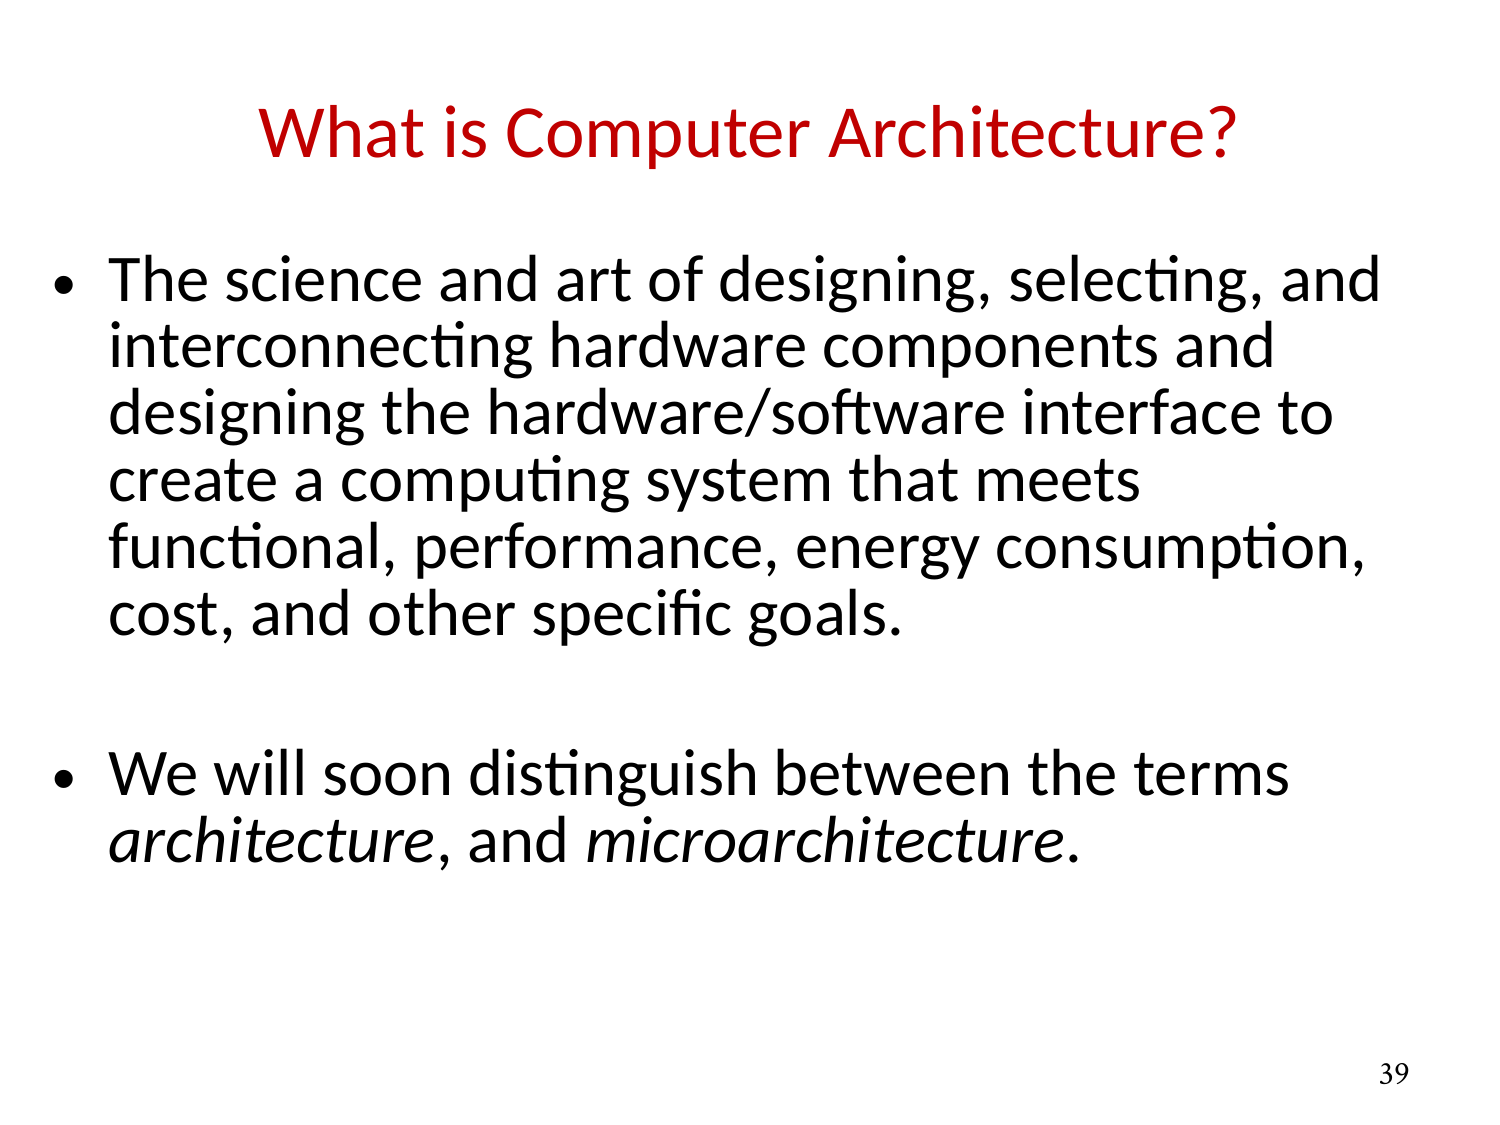

# What is Computer Architecture?

The science and art of designing, selecting, and interconnecting hardware components and designing the hardware/software interface to create a computing system that meets functional, performance, energy consumption, cost, and other specific goals.

We will soon distinguish between the terms architecture, and microarchitecture.
39